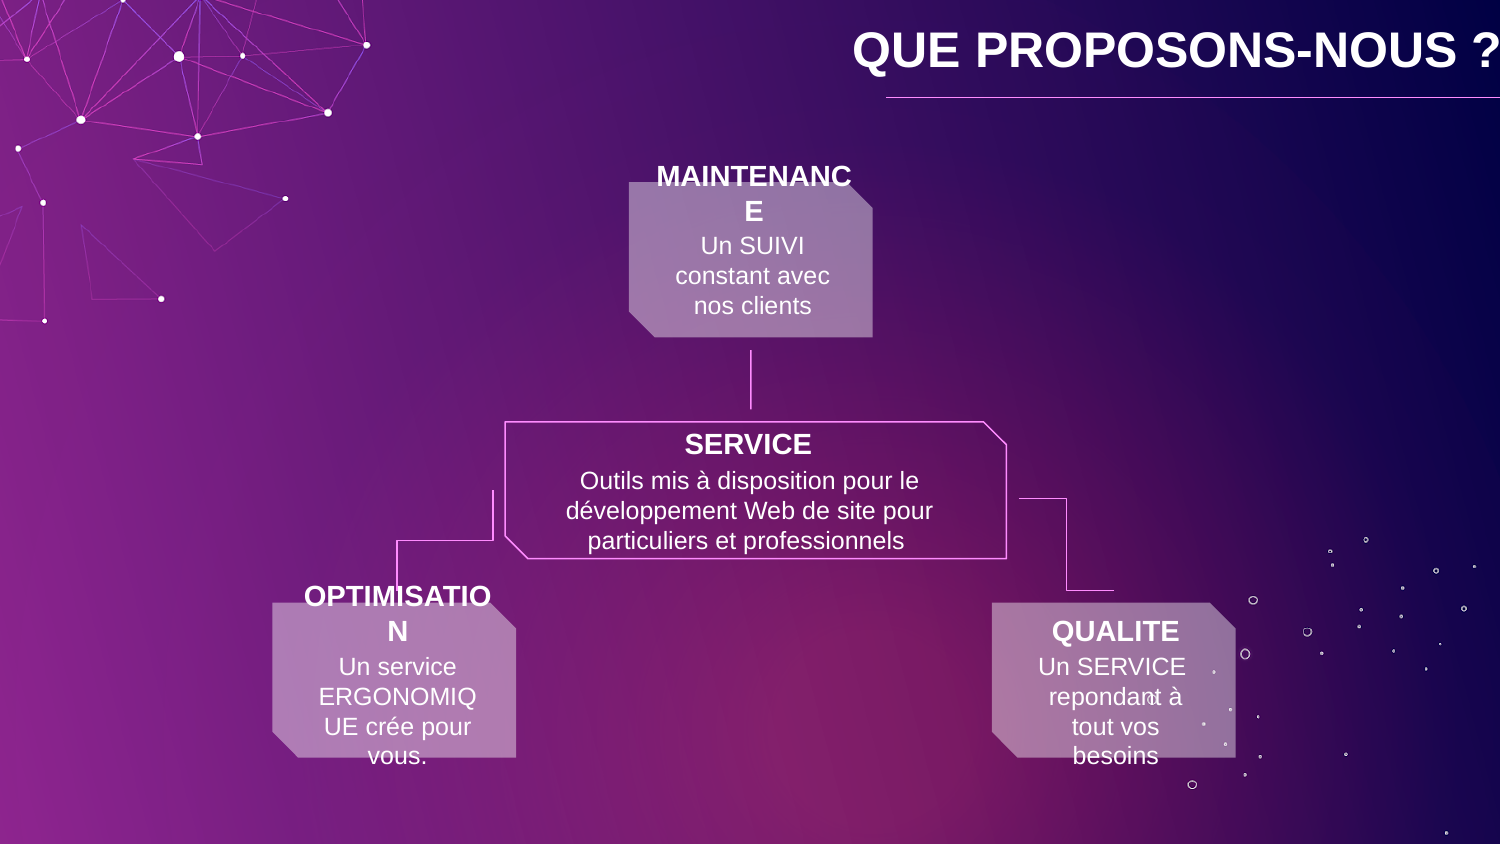

# QUE PROPOSONS-NOUS ?

MAINTENANCE
Un SUIVI constant avec nos clients
SERVICE

Outils mis à disposition pour le développement Web de site pour particuliers et professionnels

OPTIMISATION
QUALITE

Un service ERGONOMIQUE crée pour vous.
Un SERVICE  repondant à tout vos besoins